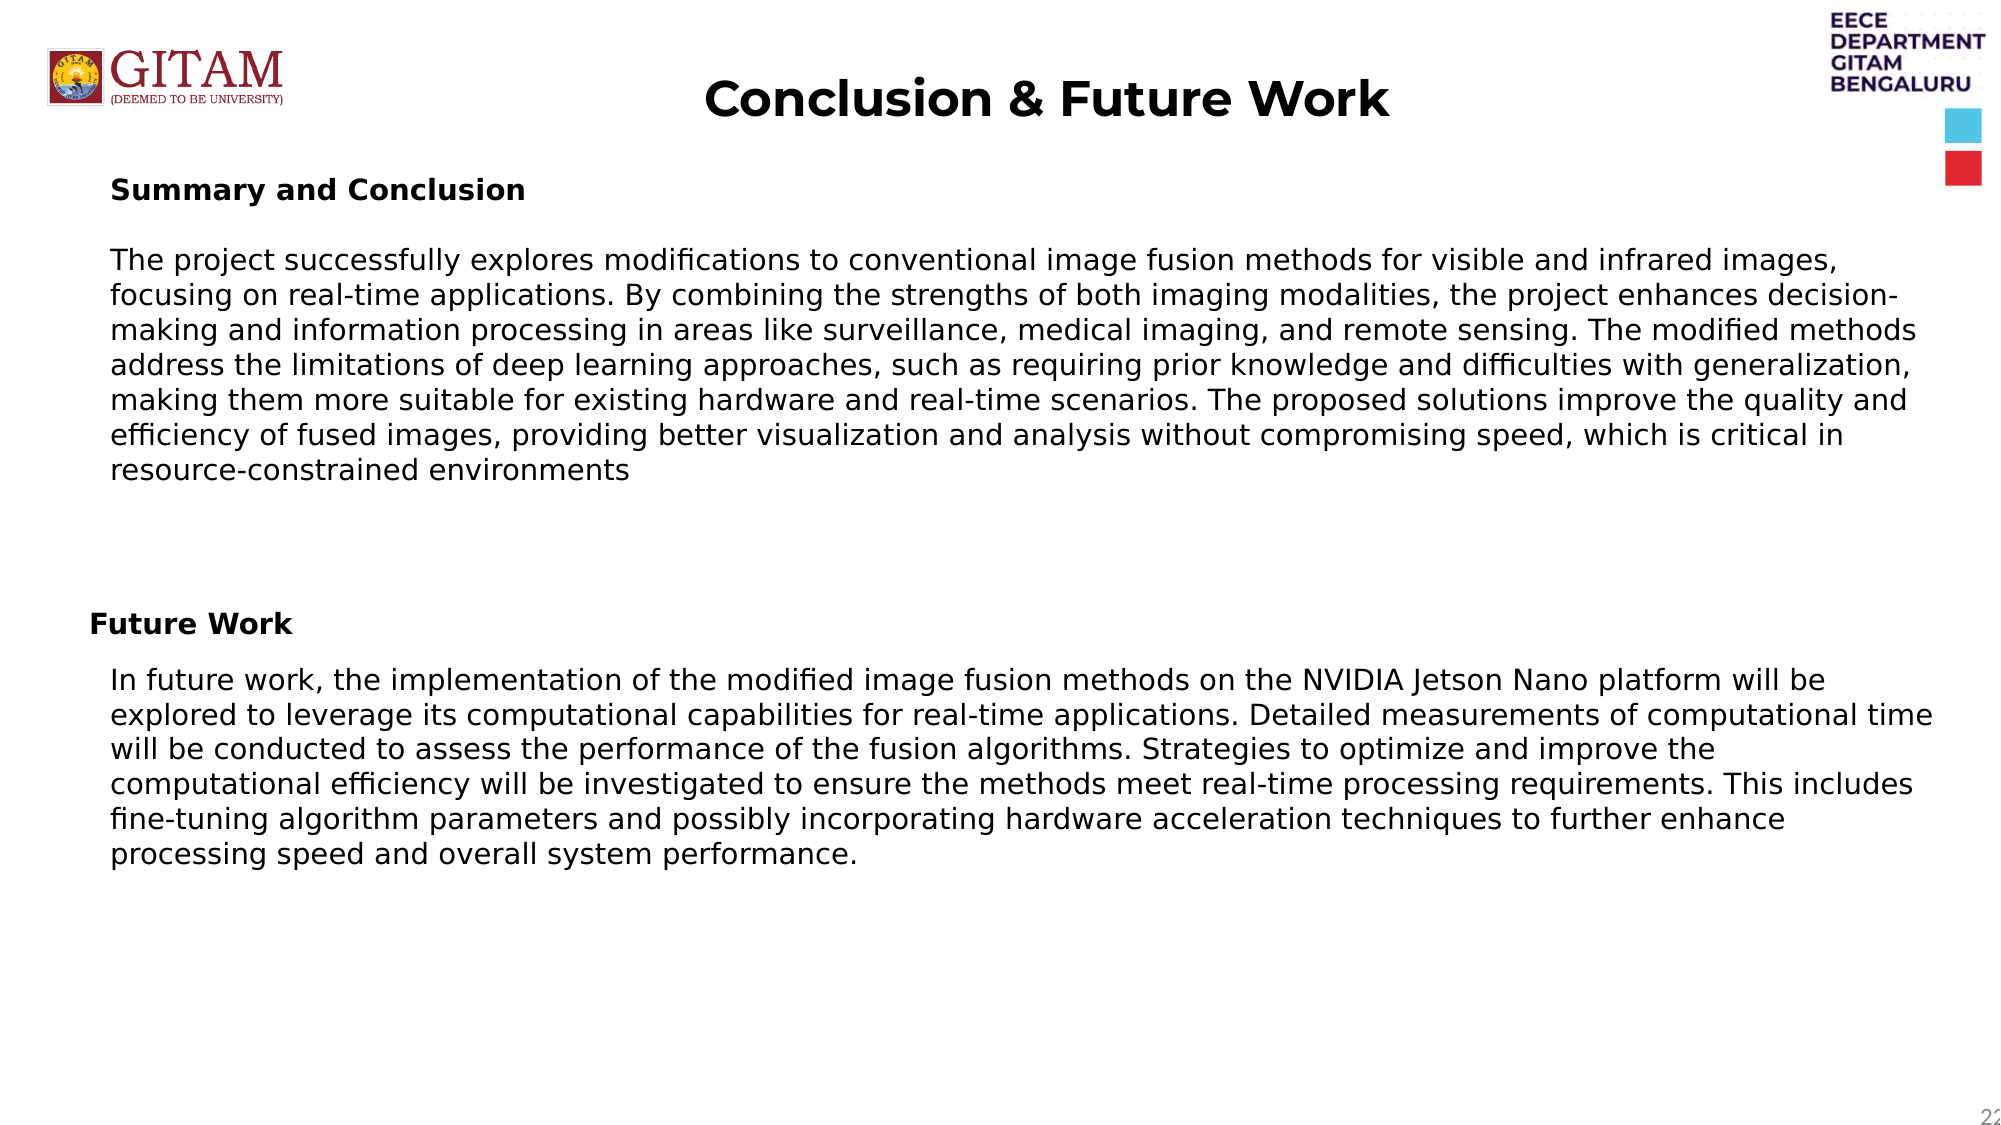

Conclusion & Future Work

Future Work

Summary and Conclusion

The project successfully explores modifications to conventional image fusion methods for visible and infrared images, focusing on real-time applications. By combining the strengths of both imaging modalities, the project enhances decision-making and information processing in areas like surveillance, medical imaging, and remote sensing. The modified methods address the limitations of deep learning approaches, such as requiring prior knowledge and difficulties with generalization, making them more suitable for existing hardware and real-time scenarios. The proposed solutions improve the quality and efficiency of fused images, providing better visualization and analysis without compromising speed, which is critical in resource-constrained environments​

In future work, the implementation of the modified image fusion methods on the NVIDIA Jetson Nano platform will be explored to leverage its computational capabilities for real-time applications. Detailed measurements of computational time will be conducted to assess the performance of the fusion algorithms. Strategies to optimize and improve the computational efficiency will be investigated to ensure the methods meet real-time processing requirements. This includes fine-tuning algorithm parameters and possibly incorporating hardware acceleration techniques to further enhance processing speed and overall system performance.
22
22